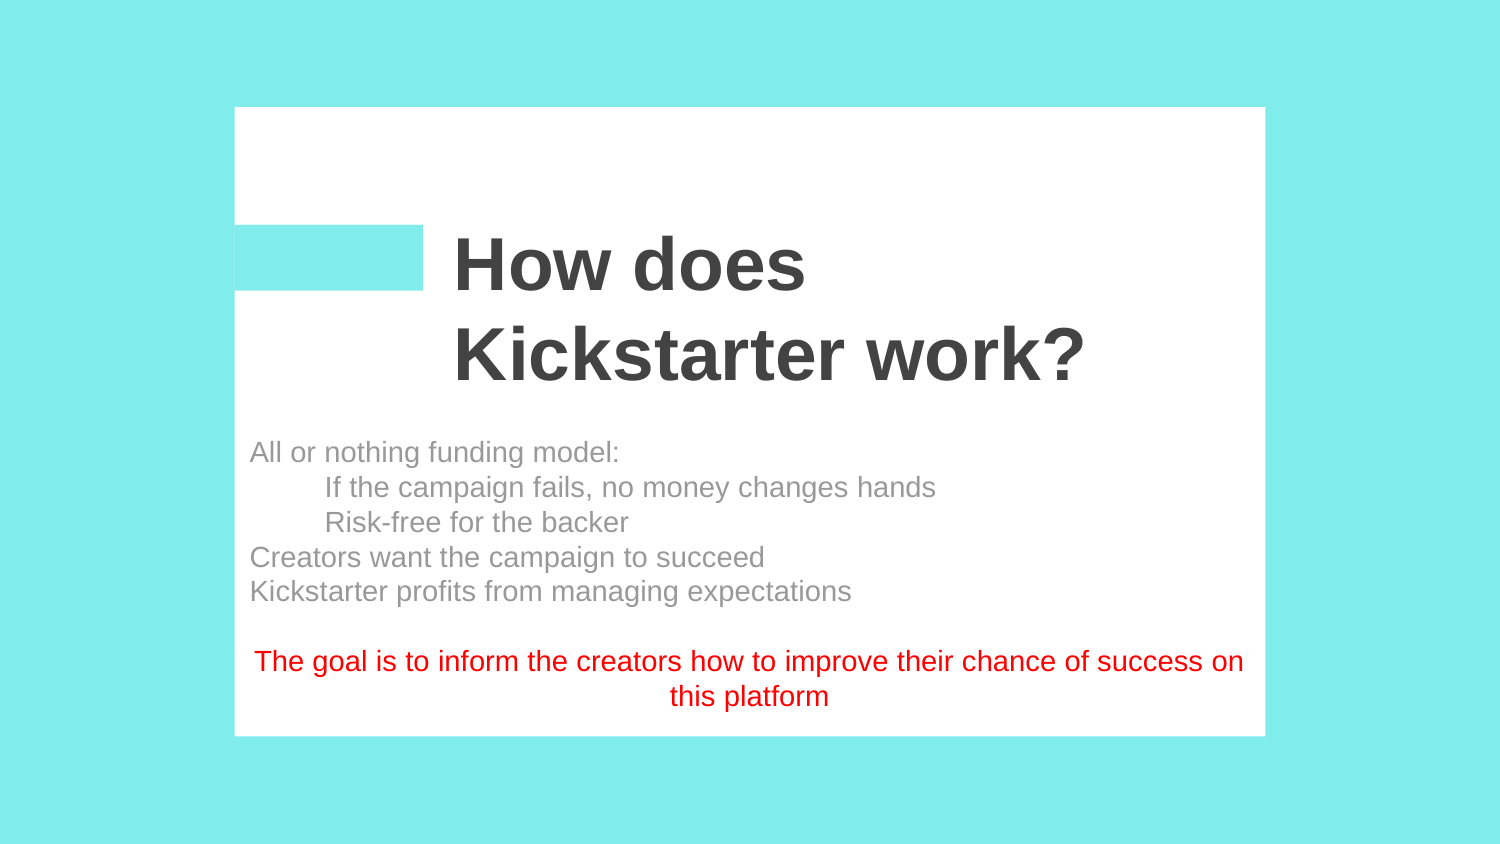

# How does Kickstarter work?

All or nothing funding model:
If the campaign fails, no money changes hands
Risk-free for the backer
Creators want the campaign to succeed
Kickstarter profits from managing expectations

The goal is to inform the creators how to improve their chance of success on this platform